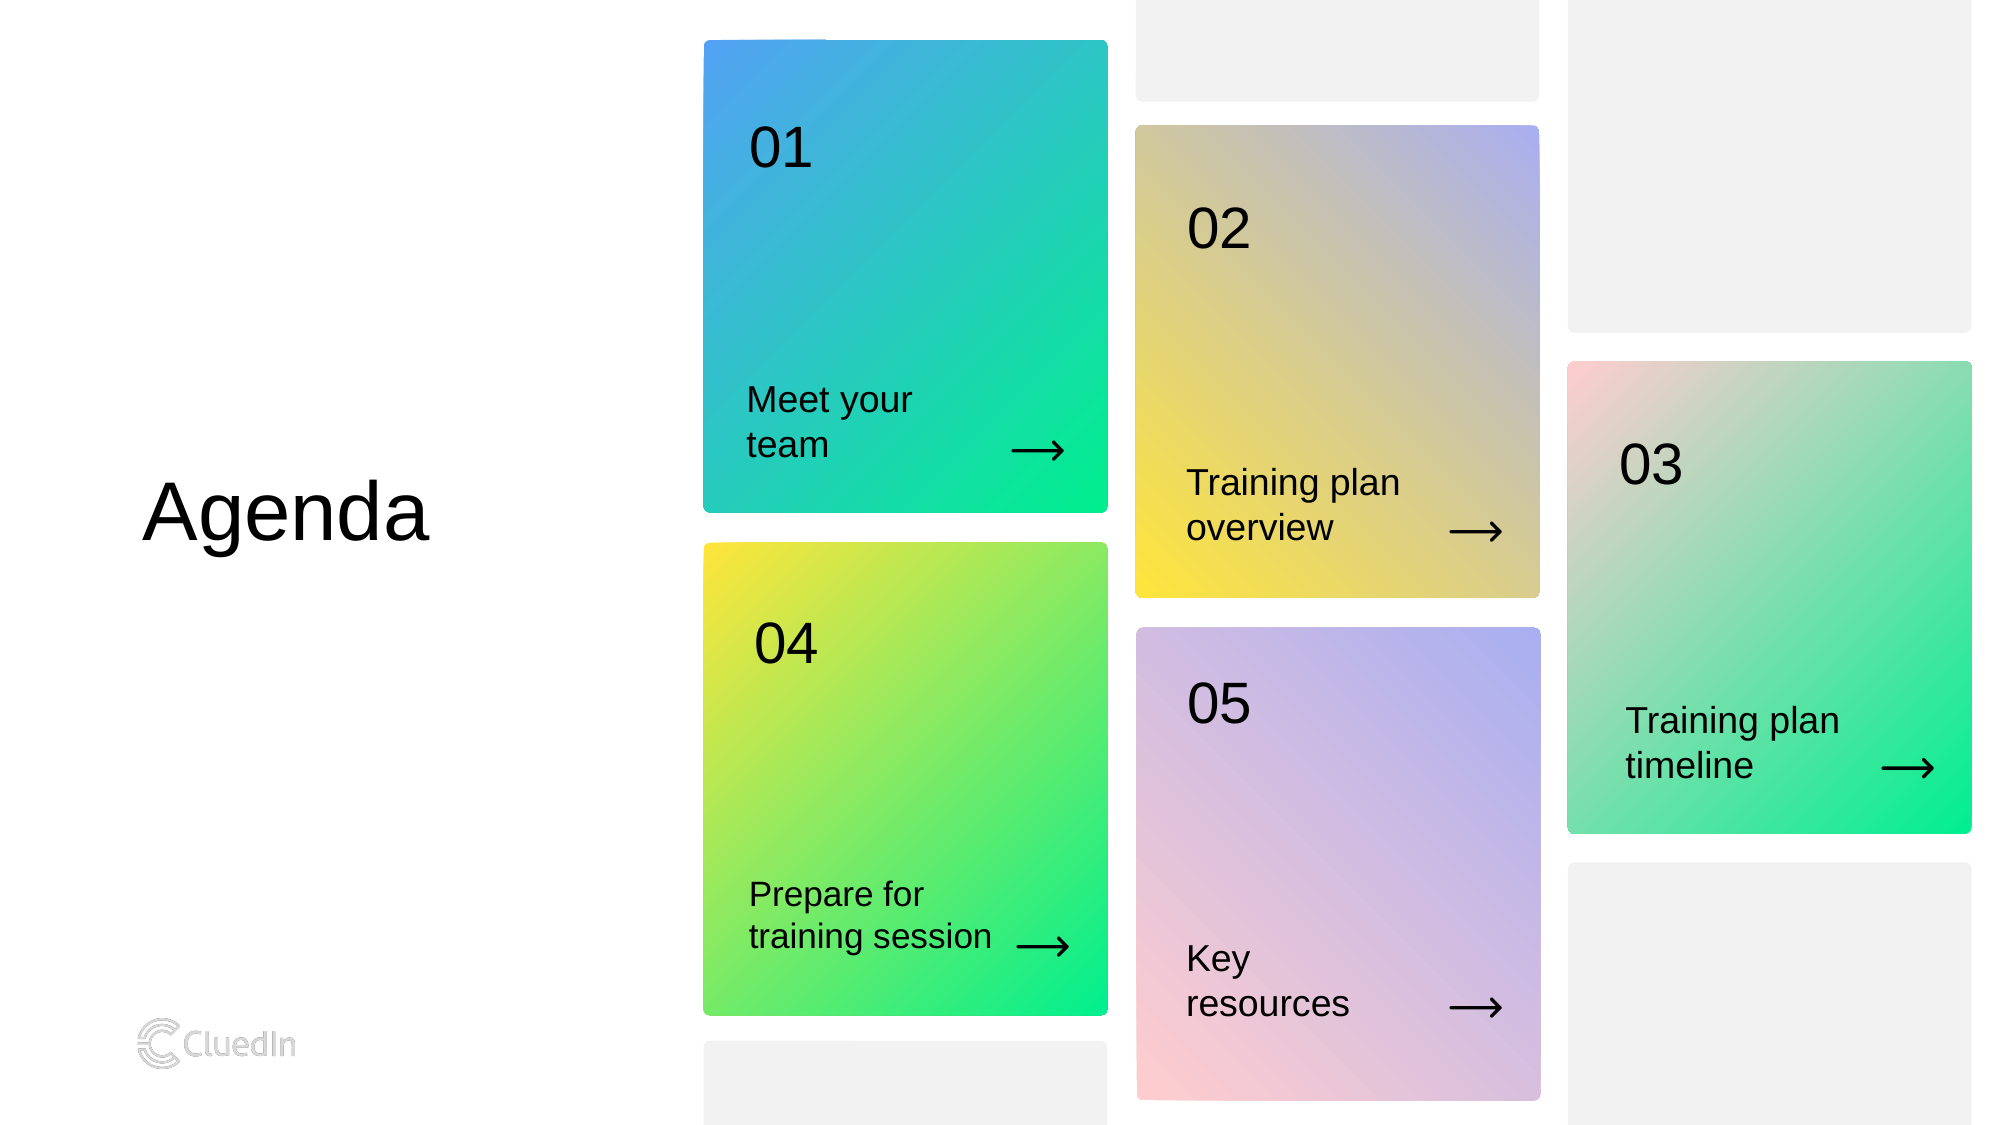

Meet your team

Training plan overview

Agenda
Training plan timeline

Prepare for training session

Key
resources